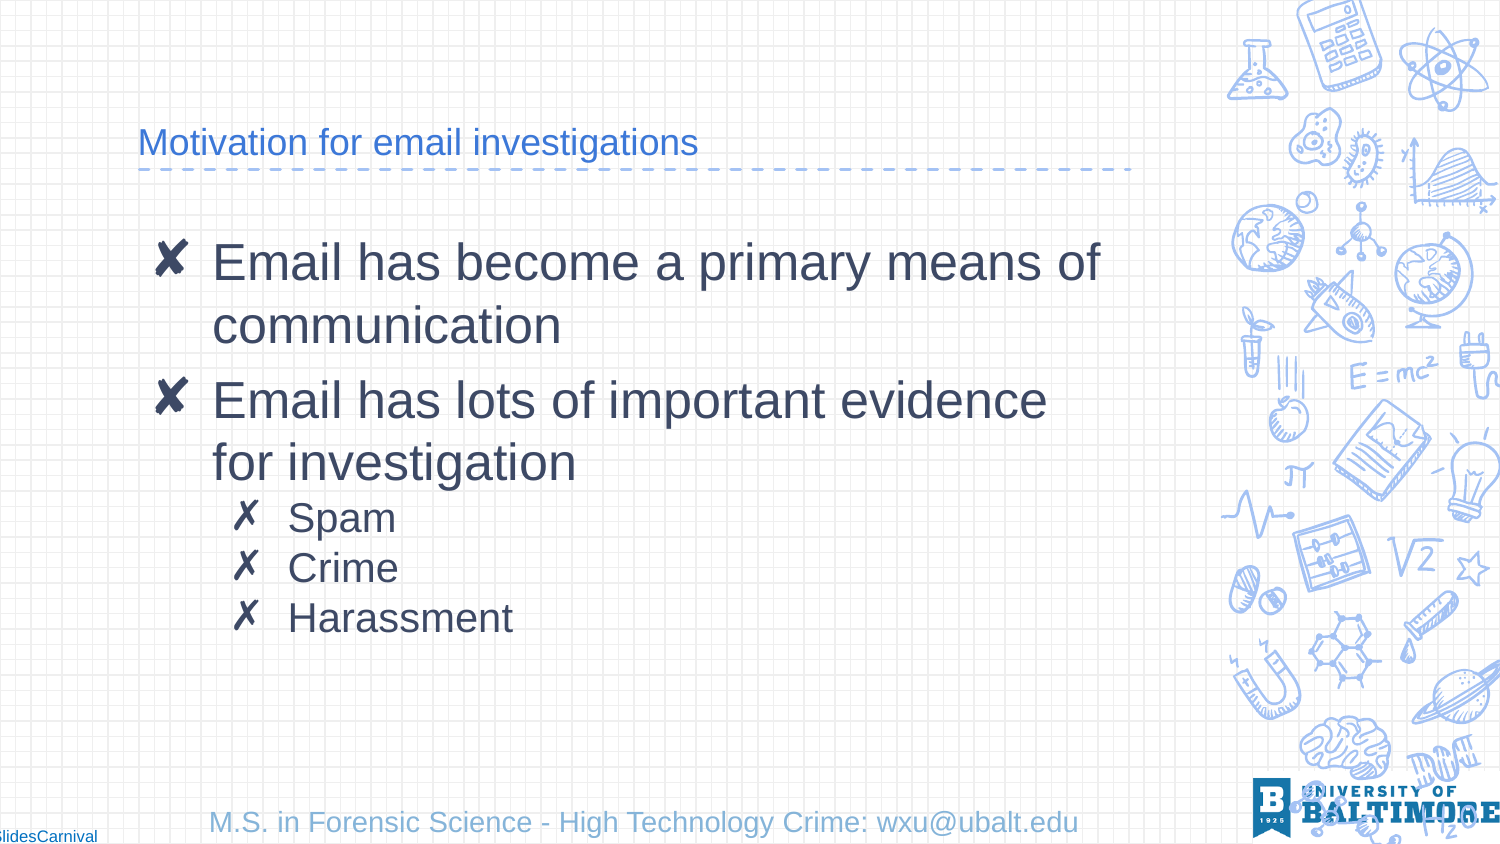

# Motivation for email investigations
Email has become a primary means of communication
Email has lots of important evidence for investigation
Spam
Crime
Harassment